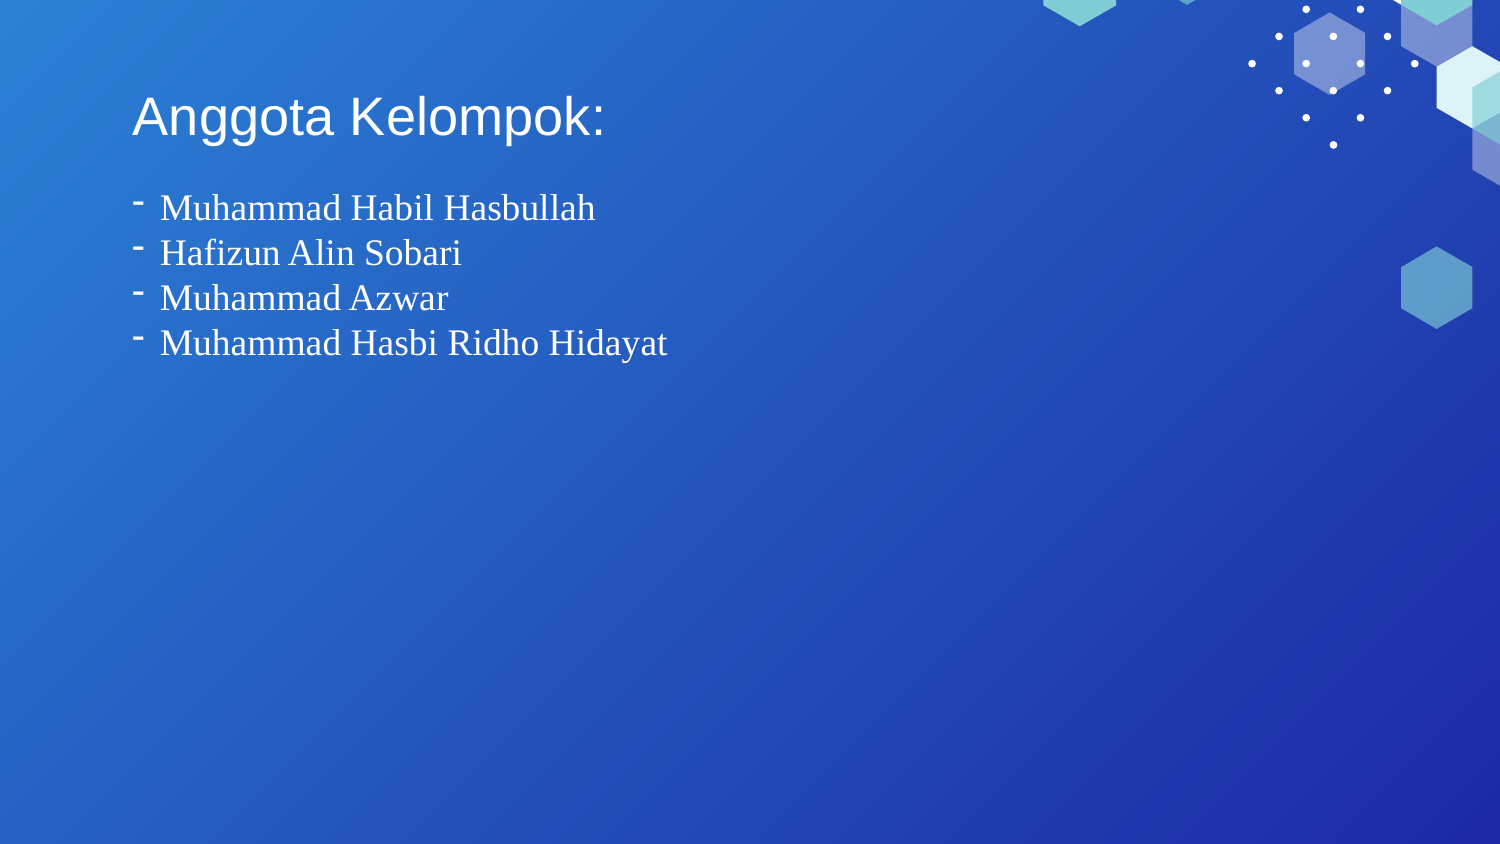

# Anggota Kelompok:
Muhammad Habil Hasbullah
Hafizun Alin Sobari
Muhammad Azwar
Muhammad Hasbi Ridho Hidayat